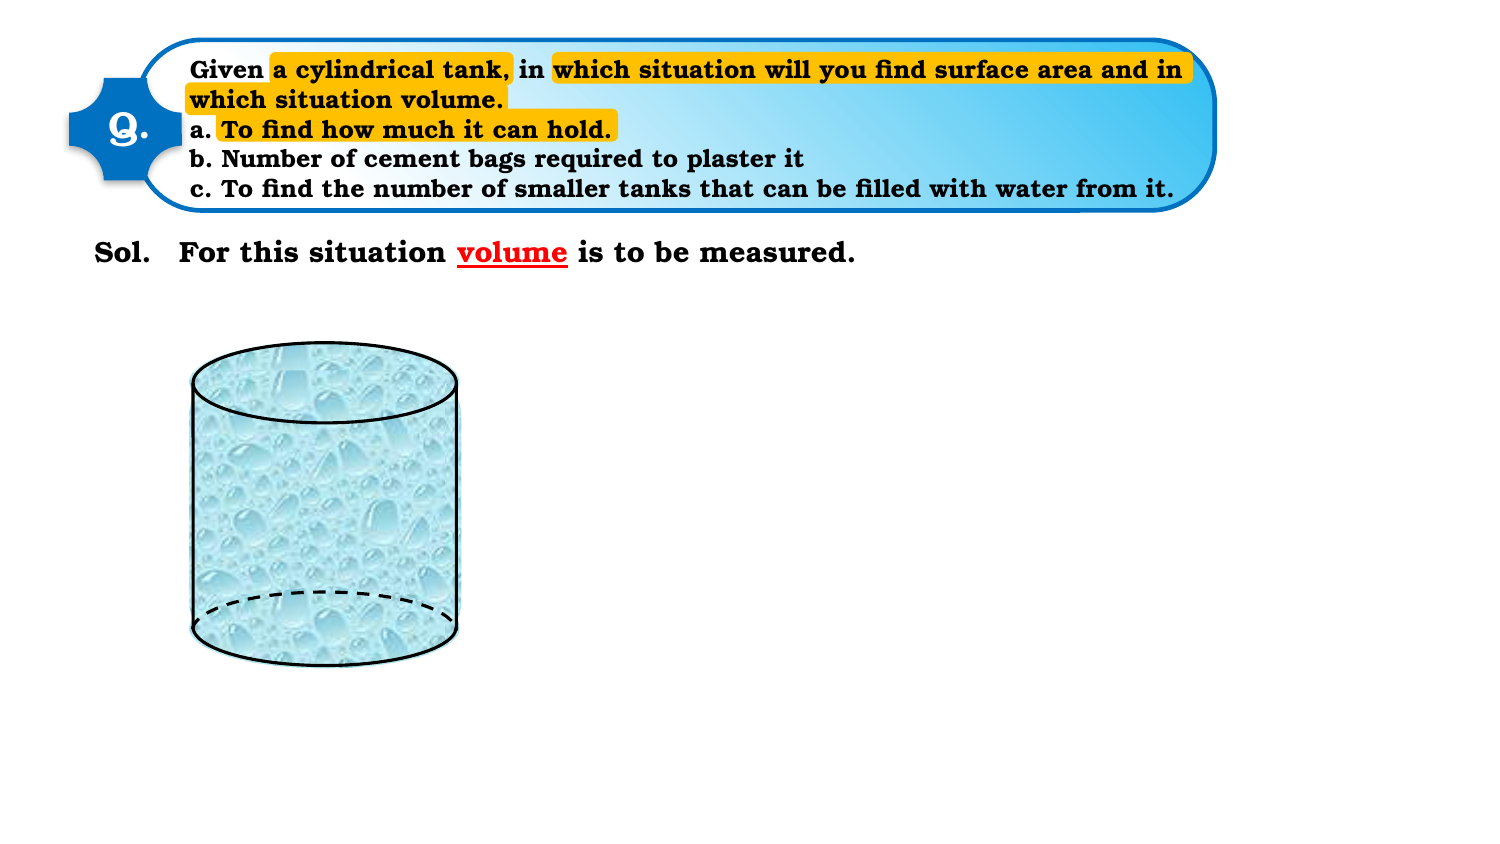

Given a cylindrical tank, in which situation will you find surface area and in
which situation volume.
a. To find how much it can hold.
b. Number of cement bags required to plaster it
c. To find the number of smaller tanks that can be filled with water from it.

Q.

Sol.
For this situation volume is to be measured.